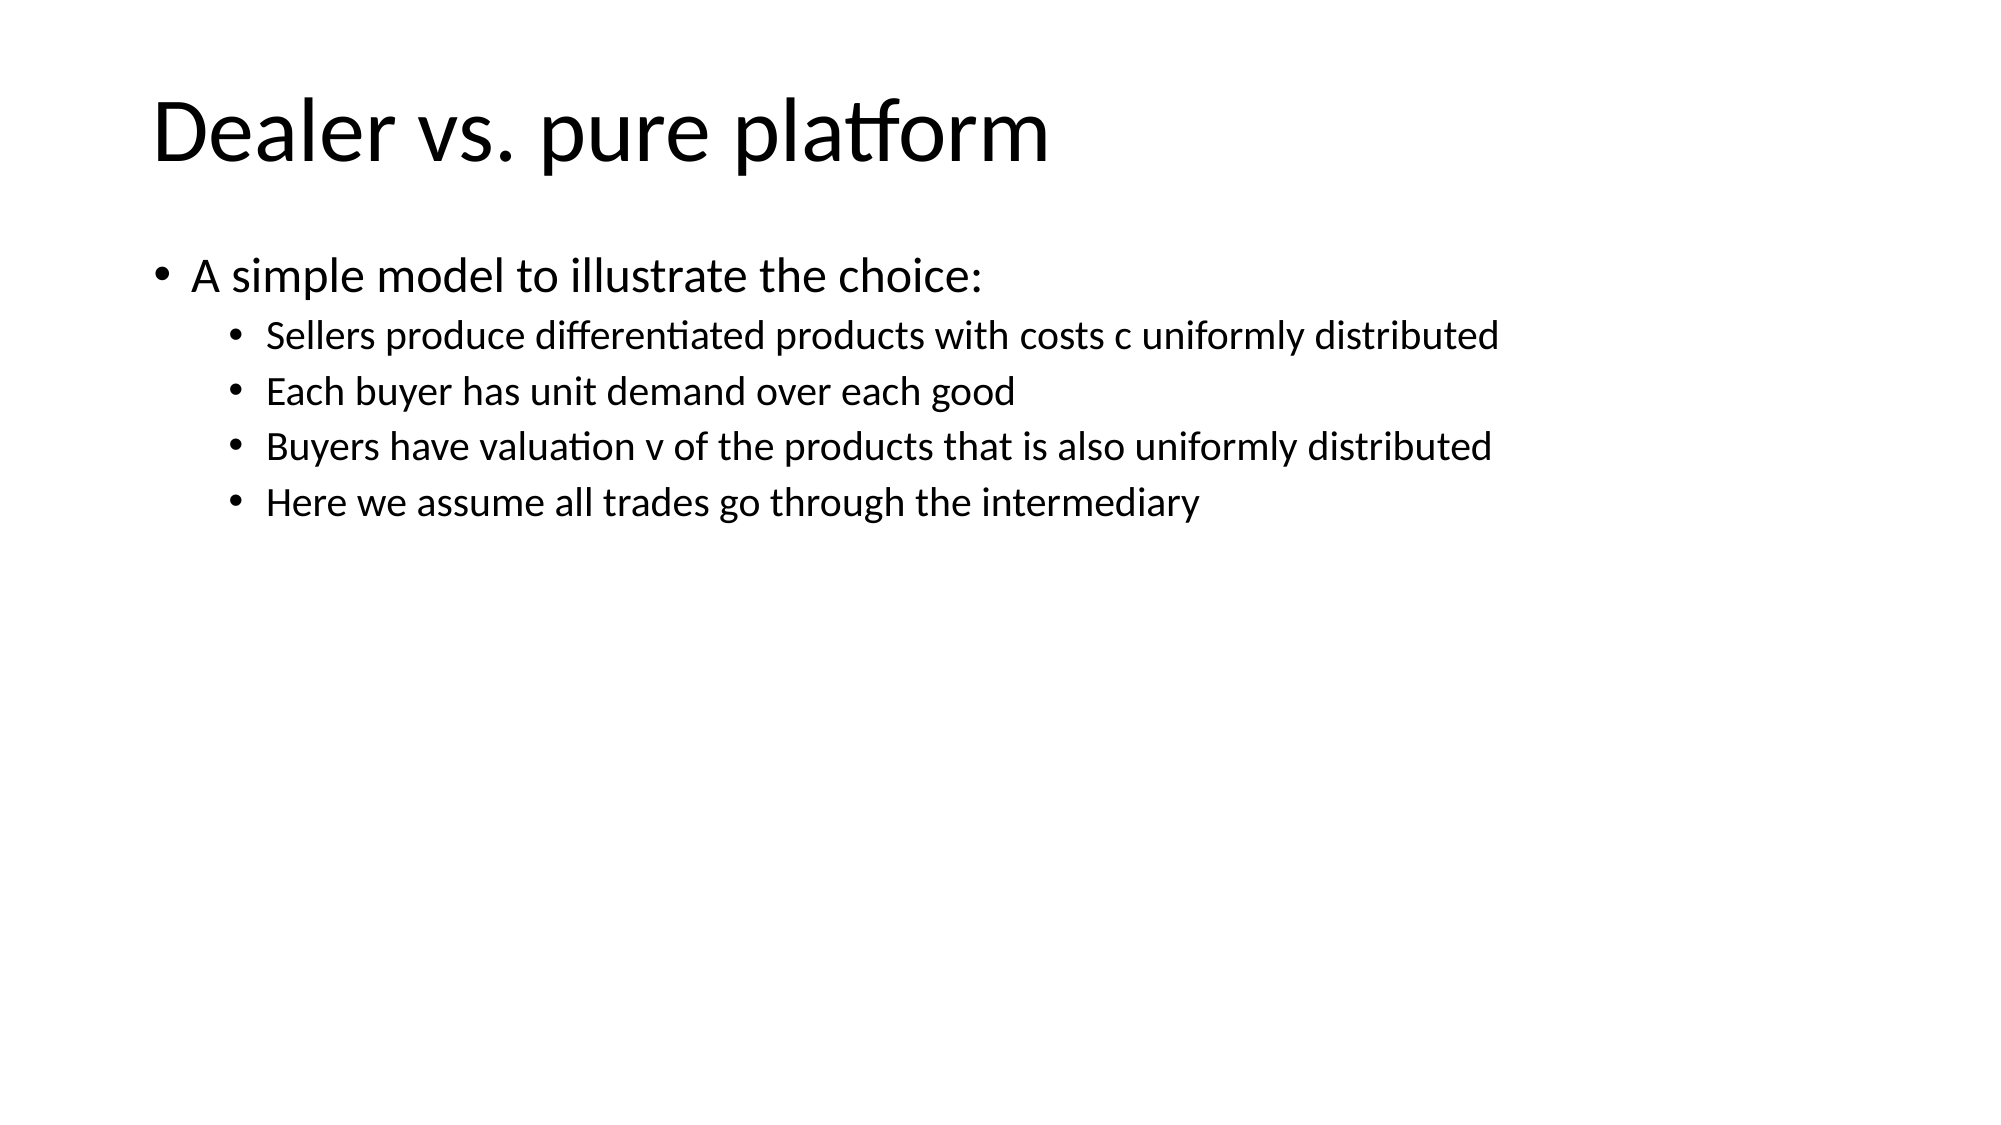

Dealer vs. pure platform
A simple model to illustrate the choice:
Sellers produce differentiated products with costs c uniformly distributed
Each buyer has unit demand over each good
Buyers have valuation v of the products that is also uniformly distributed
Here we assume all trades go through the intermediary